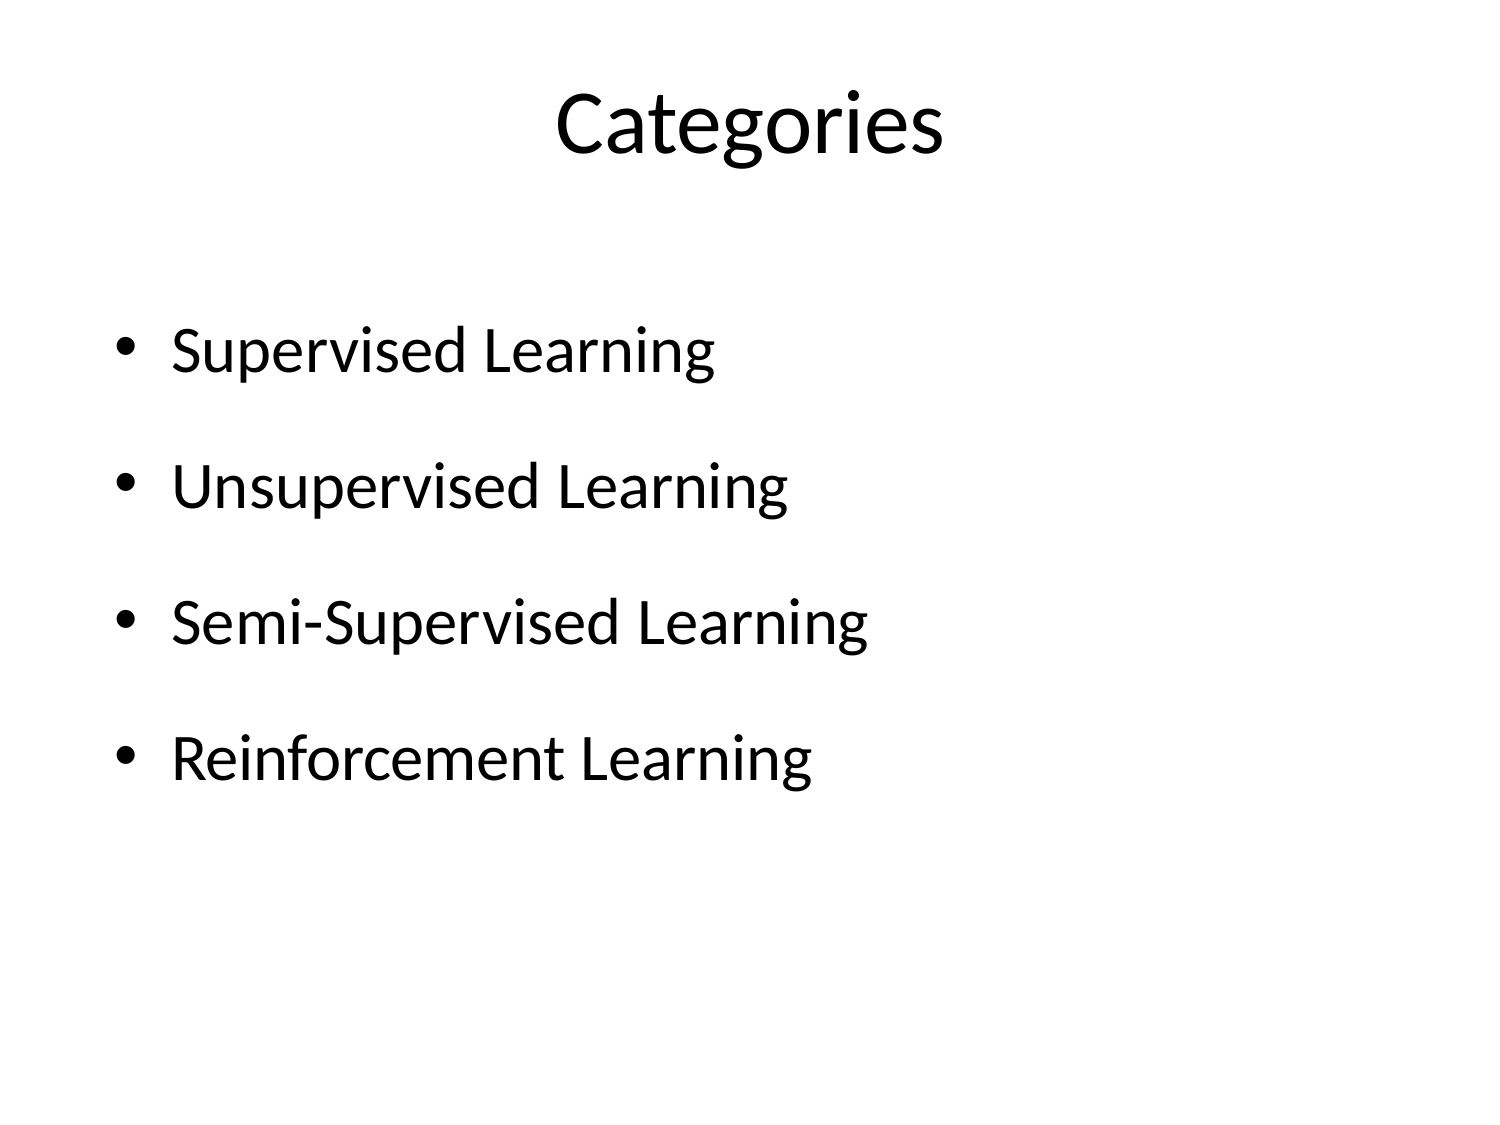

# Categories
Supervised Learning
Unsupervised Learning
Semi-Supervised Learning
Reinforcement Learning